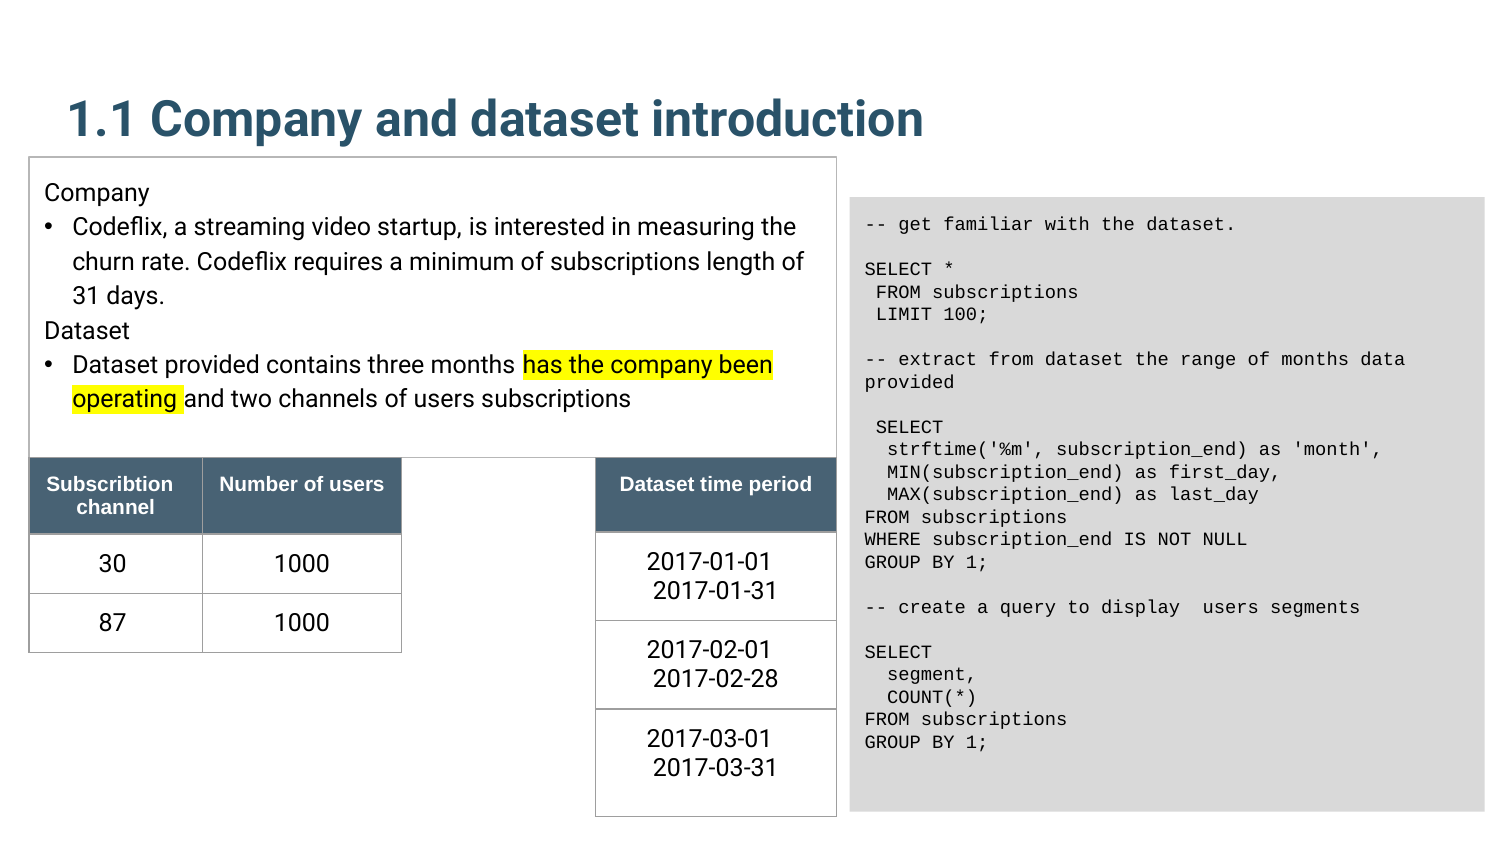

1.1 Company and dataset introduction
Company
Codeflix, a streaming video startup, is interested in measuring the churn rate. Codeflix requires a minimum of subscriptions length of 31 days.
Dataset
Dataset provided contains three months has the company been operating and two channels of users subscriptions
-- get familiar with the dataset.

SELECT *
 FROM subscriptions
 LIMIT 100;

-- extract from dataset the range of months data provided

 SELECT
  strftime('%m', subscription_end) as 'month',
  MIN(subscription_end) as first_day,
  MAX(subscription_end) as last_day
FROM subscriptions
WHERE subscription_end IS NOT NULL
GROUP BY 1;

-- create a query to display  users segments

SELECT
  segment,
  COUNT(*)
FROM subscriptions
GROUP BY 1;
| Subscribtion channel | Number of users |
| --- | --- |
| 30 | 1000 |
| 87 | 1000 |
| Dataset time period |
| --- |
| 2017-01-01   2017-01-31 |
| 2017-02-01   2017-02-28 |
| 2017-03-01   2017-03-31 |